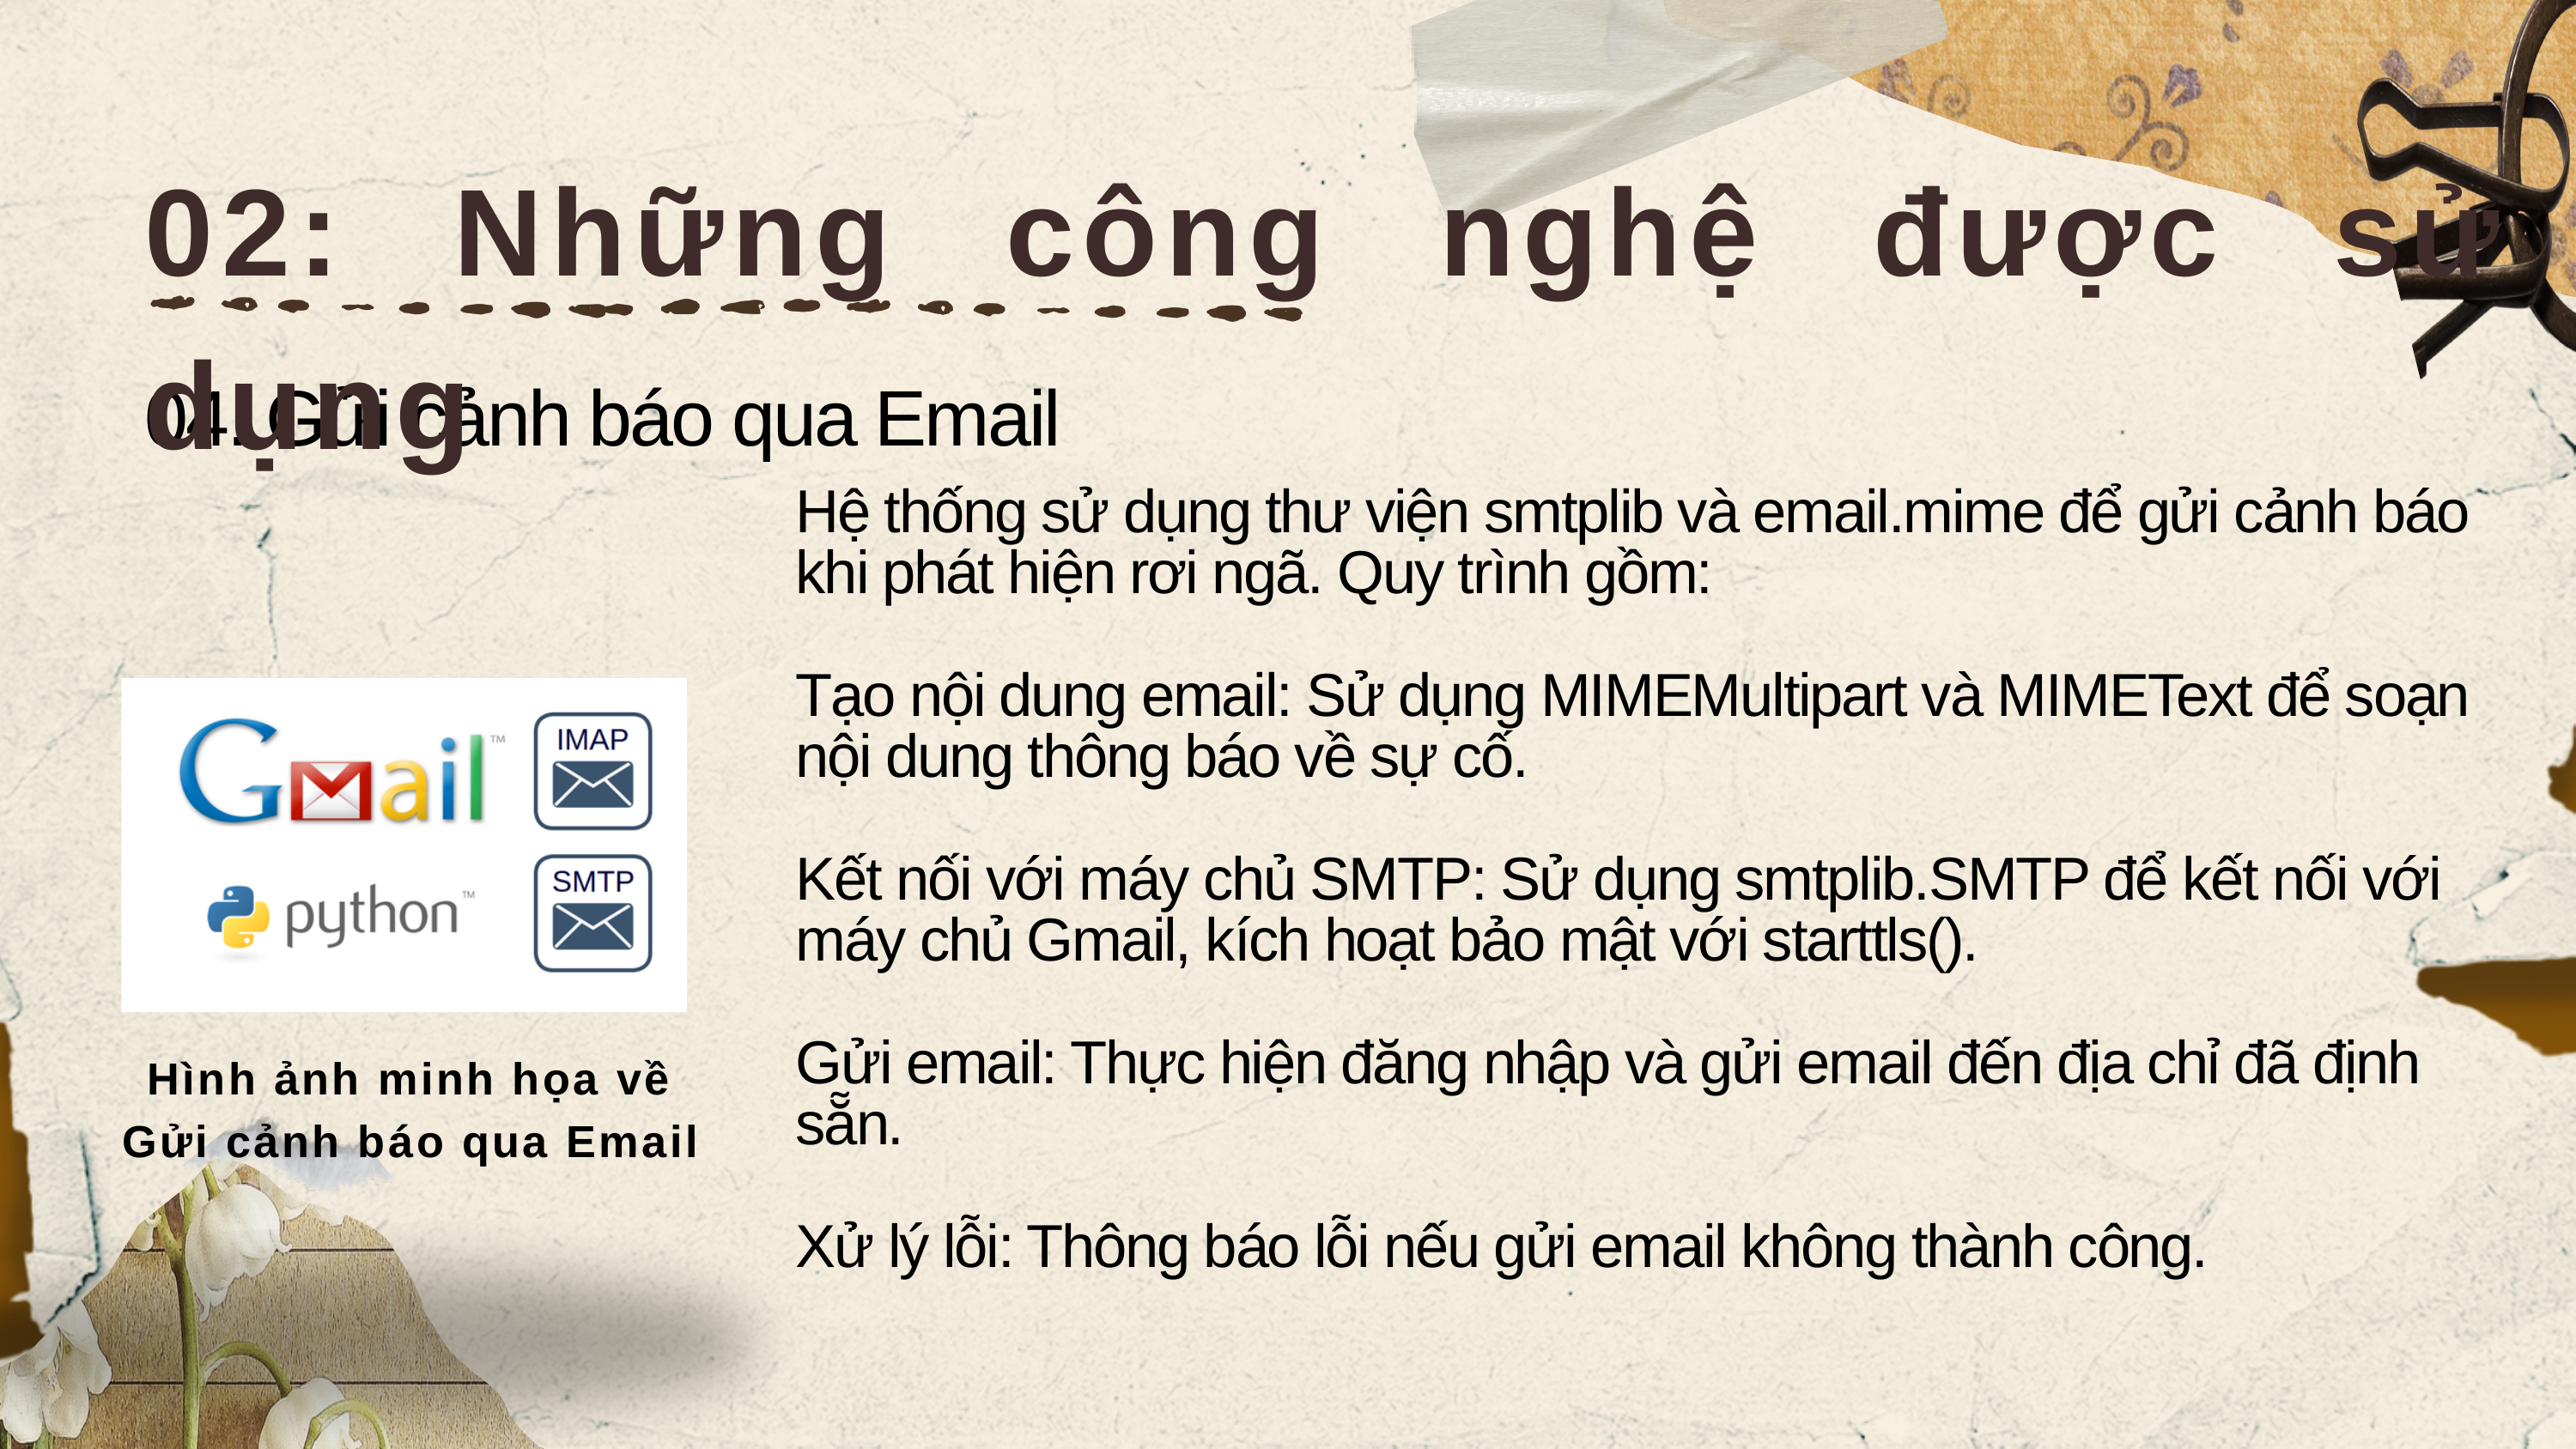

02: Những công nghệ được sử dụng

04. Gửi cảnh báo qua Email
Hệ thống sử dụng thư viện smtplib và email.mime để gửi cảnh báo khi phát hiện rơi ngã. Quy trình gồm:

Tạo nội dung email: Sử dụng MIMEMultipart và MIMEText để soạn nội dung thông báo về sự cố.

Kết nối với máy chủ SMTP: Sử dụng smtplib.SMTP để kết nối với máy chủ Gmail, kích hoạt bảo mật với starttls().

Gửi email: Thực hiện đăng nhập và gửi email đến địa chỉ đã định sẵn.

Xử lý lỗi: Thông báo lỗi nếu gửi email không thành công.

Hình ảnh minh họa về Gửi cảnh báo qua Email